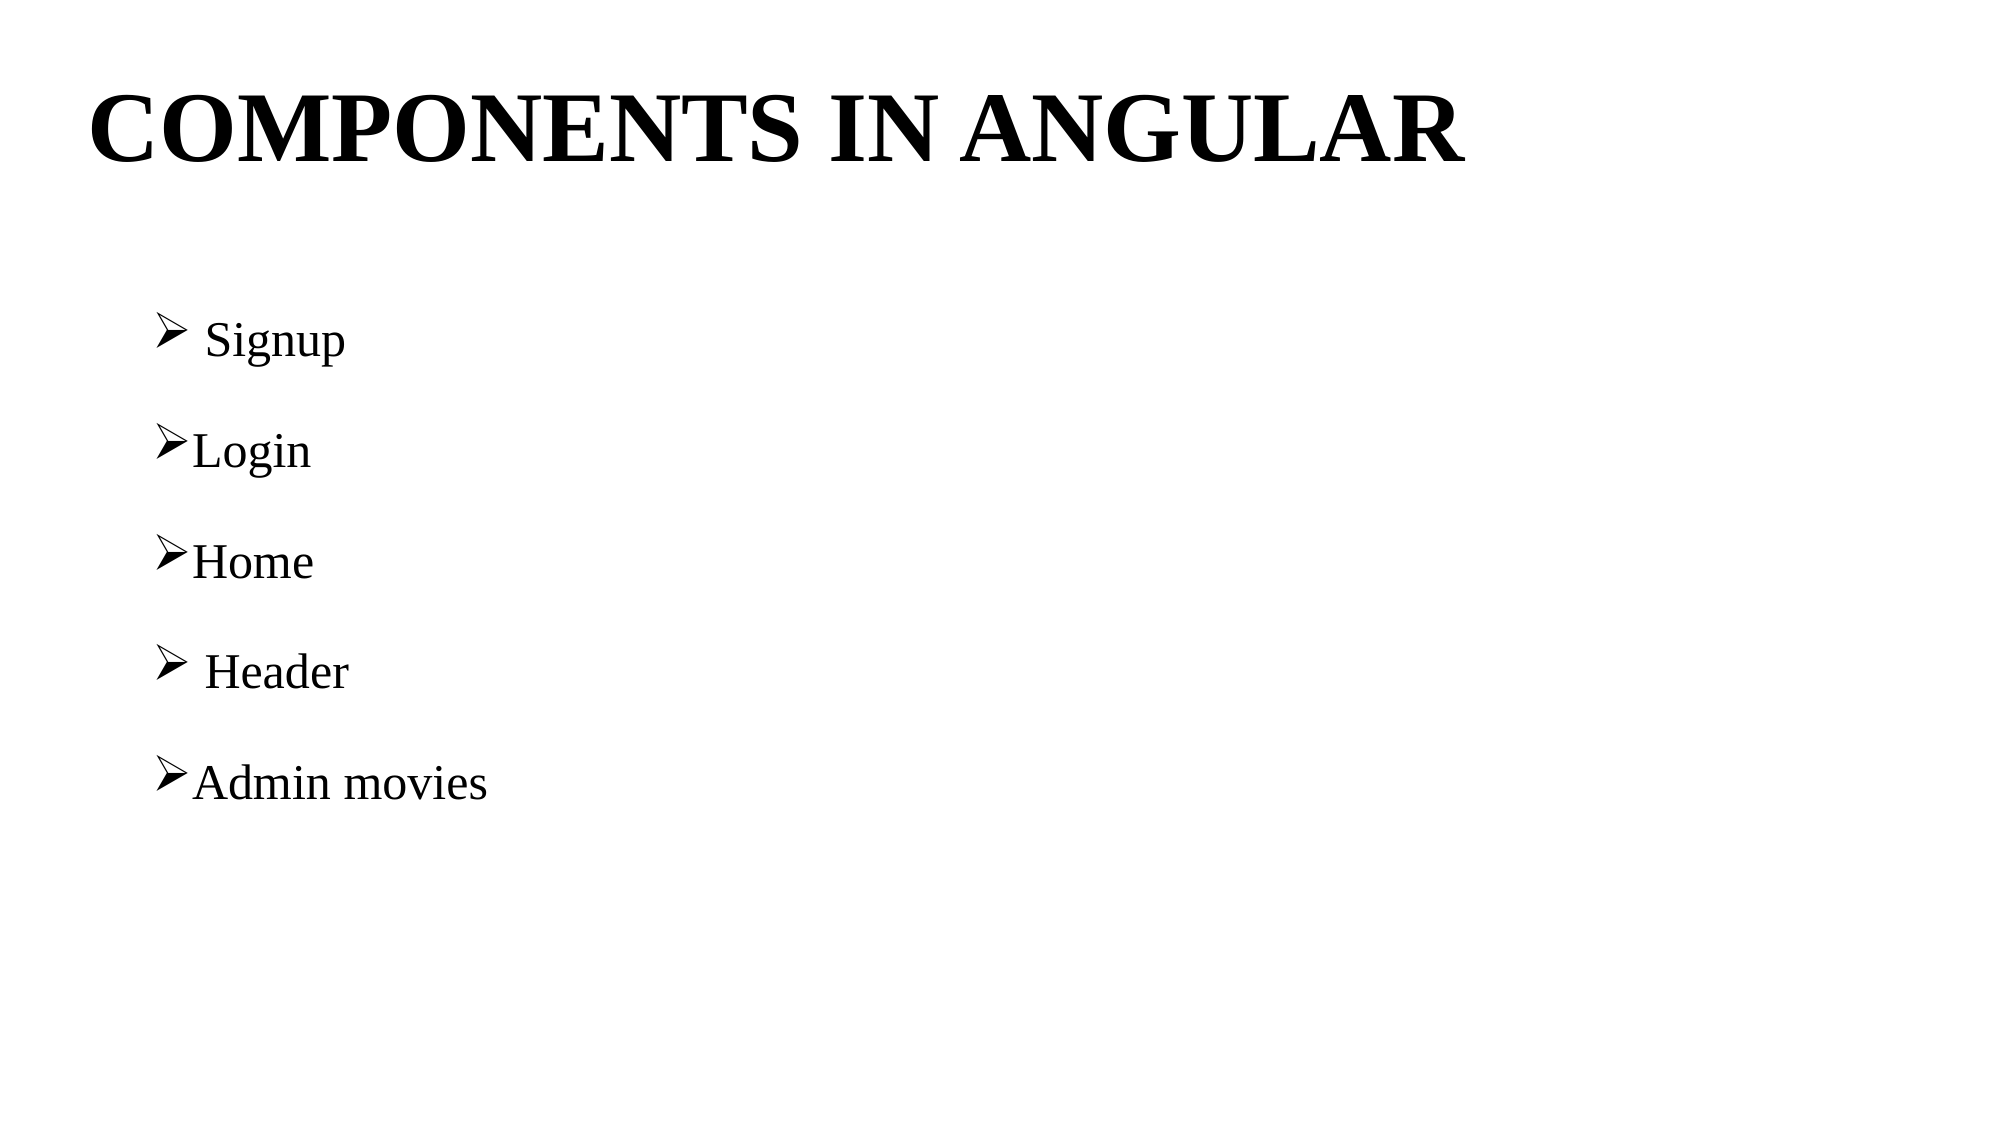

# COMPONENTS IN ANGULAR

 Signup
Login
Home
 Header
Admin movies

23